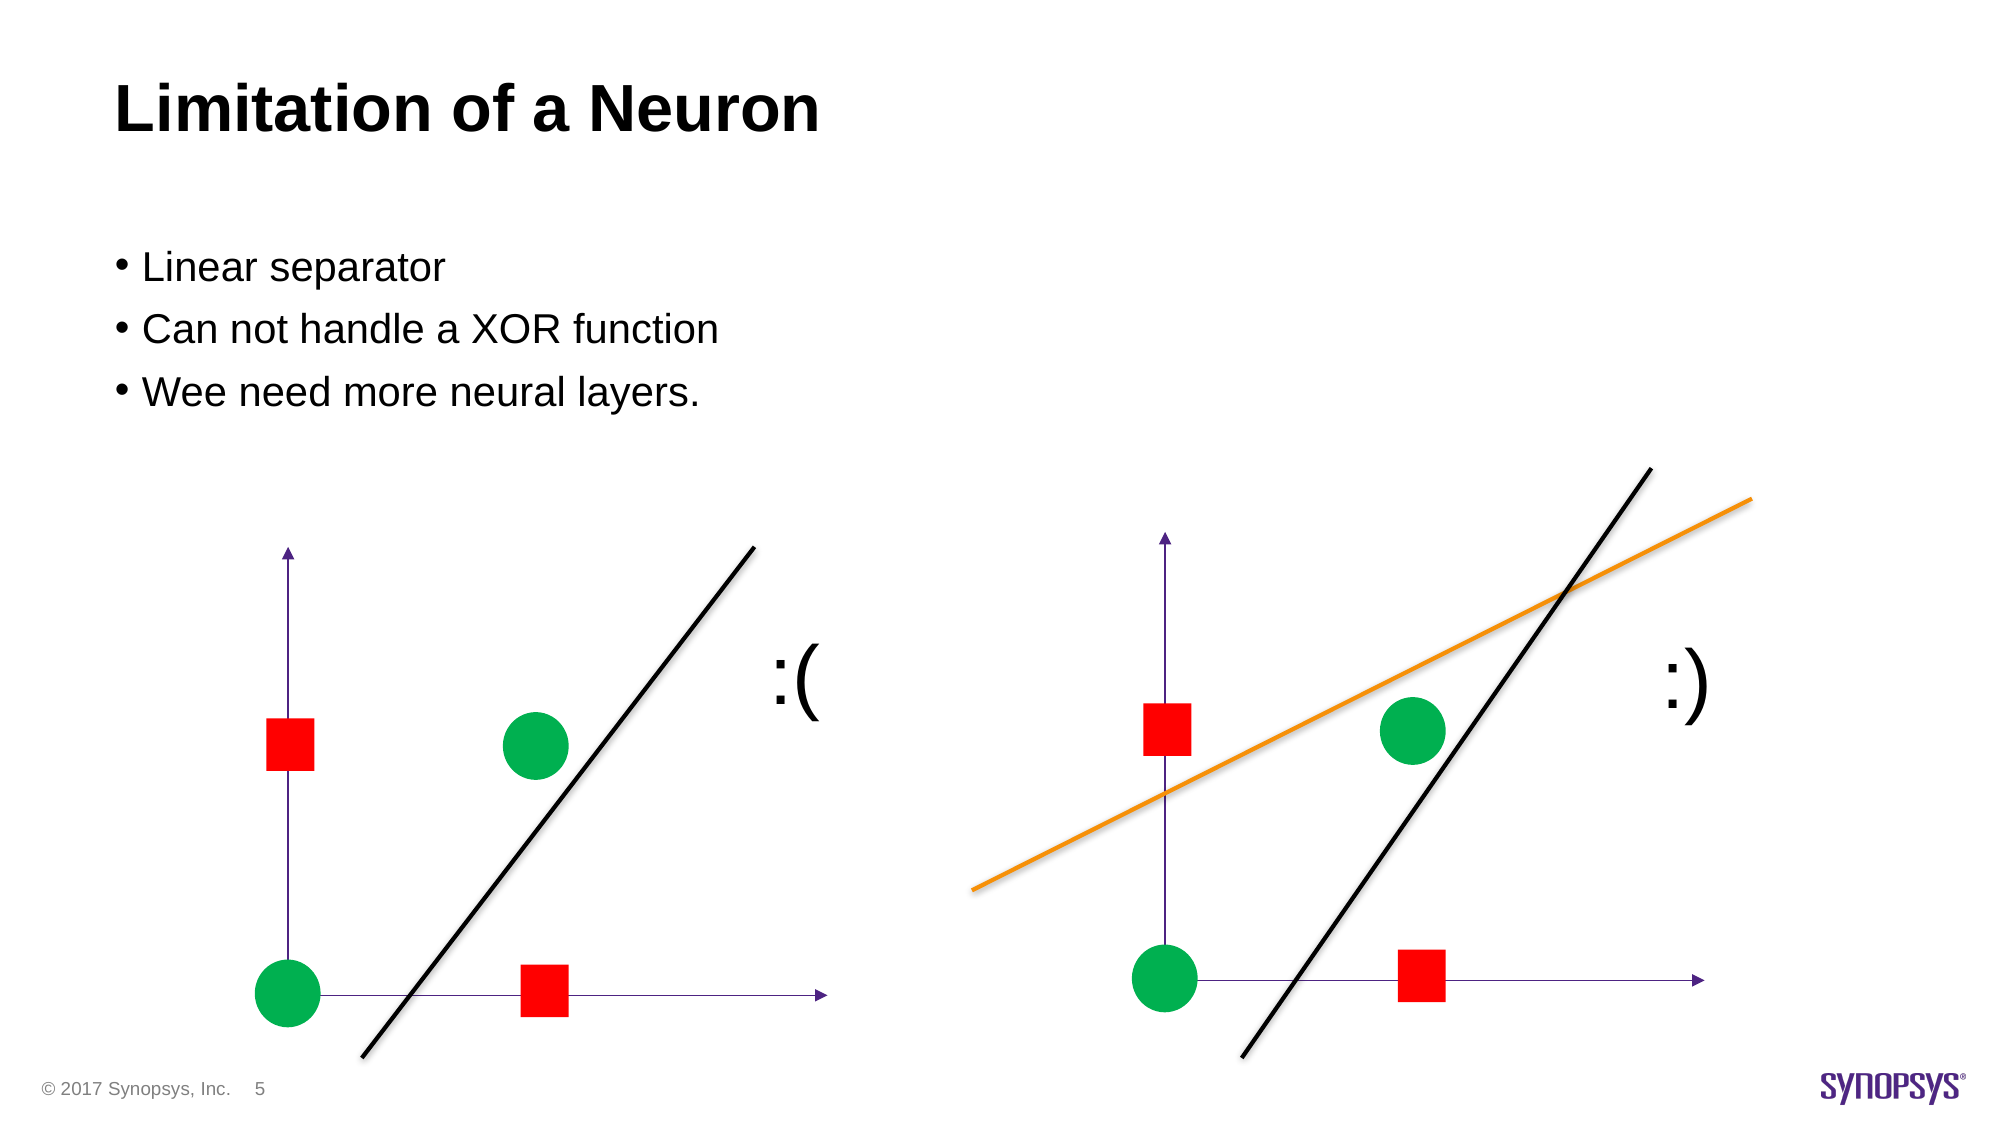

# Limitation of a Neuron
Linear separator
Can not handle a XOR function
Wee need more neural layers.
:(
:)